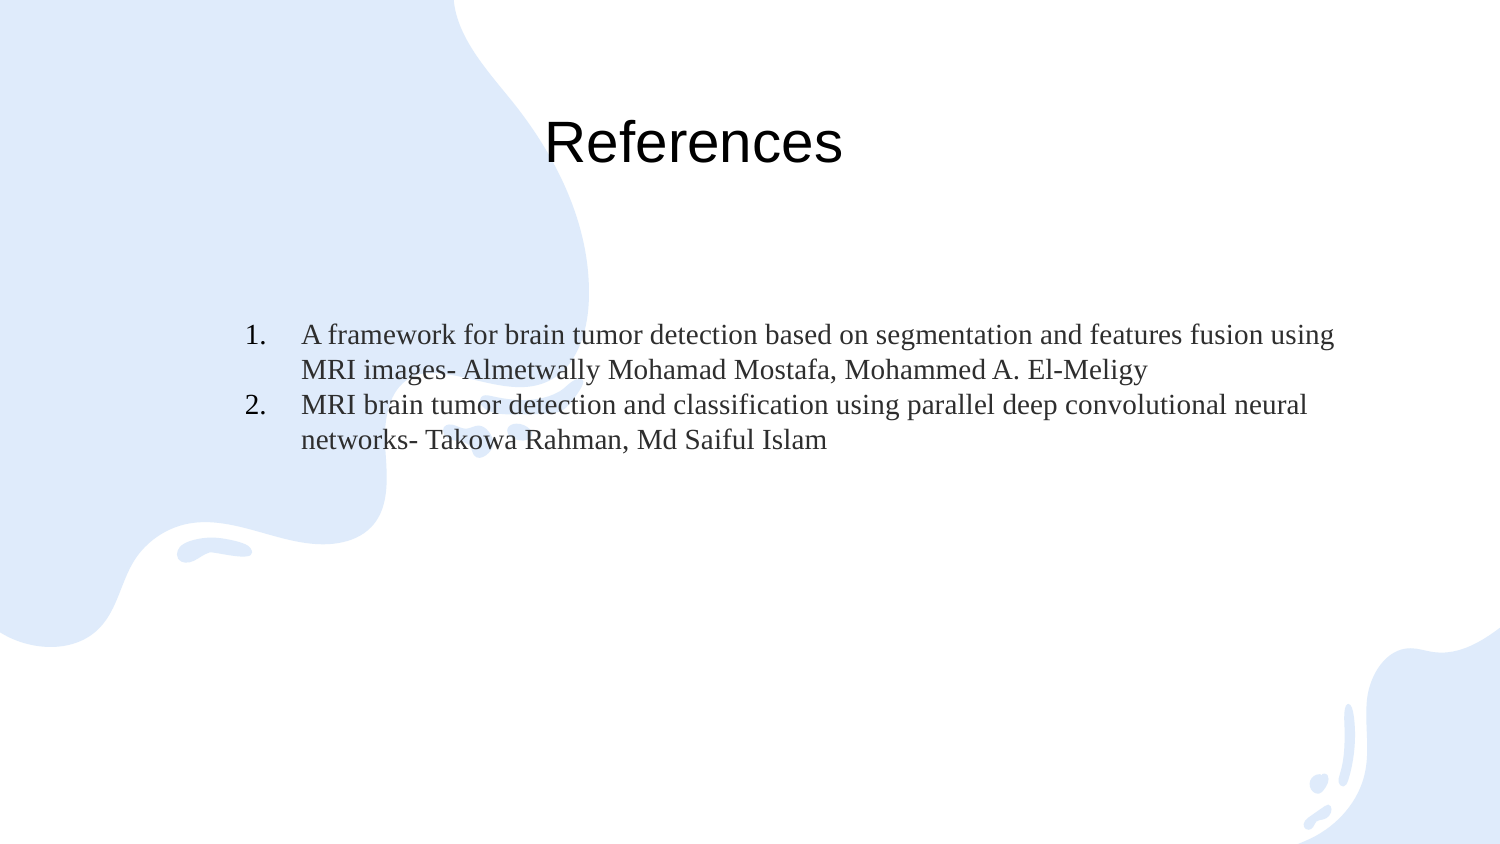

References

A framework for brain tumor detection based on segmentation and features fusion using MRI images- Almetwally Mohamad Mostafa, Mohammed A. El-Meligy
MRI brain tumor detection and classification using parallel deep convolutional neural networks- Takowa Rahman, Md Saiful Islam